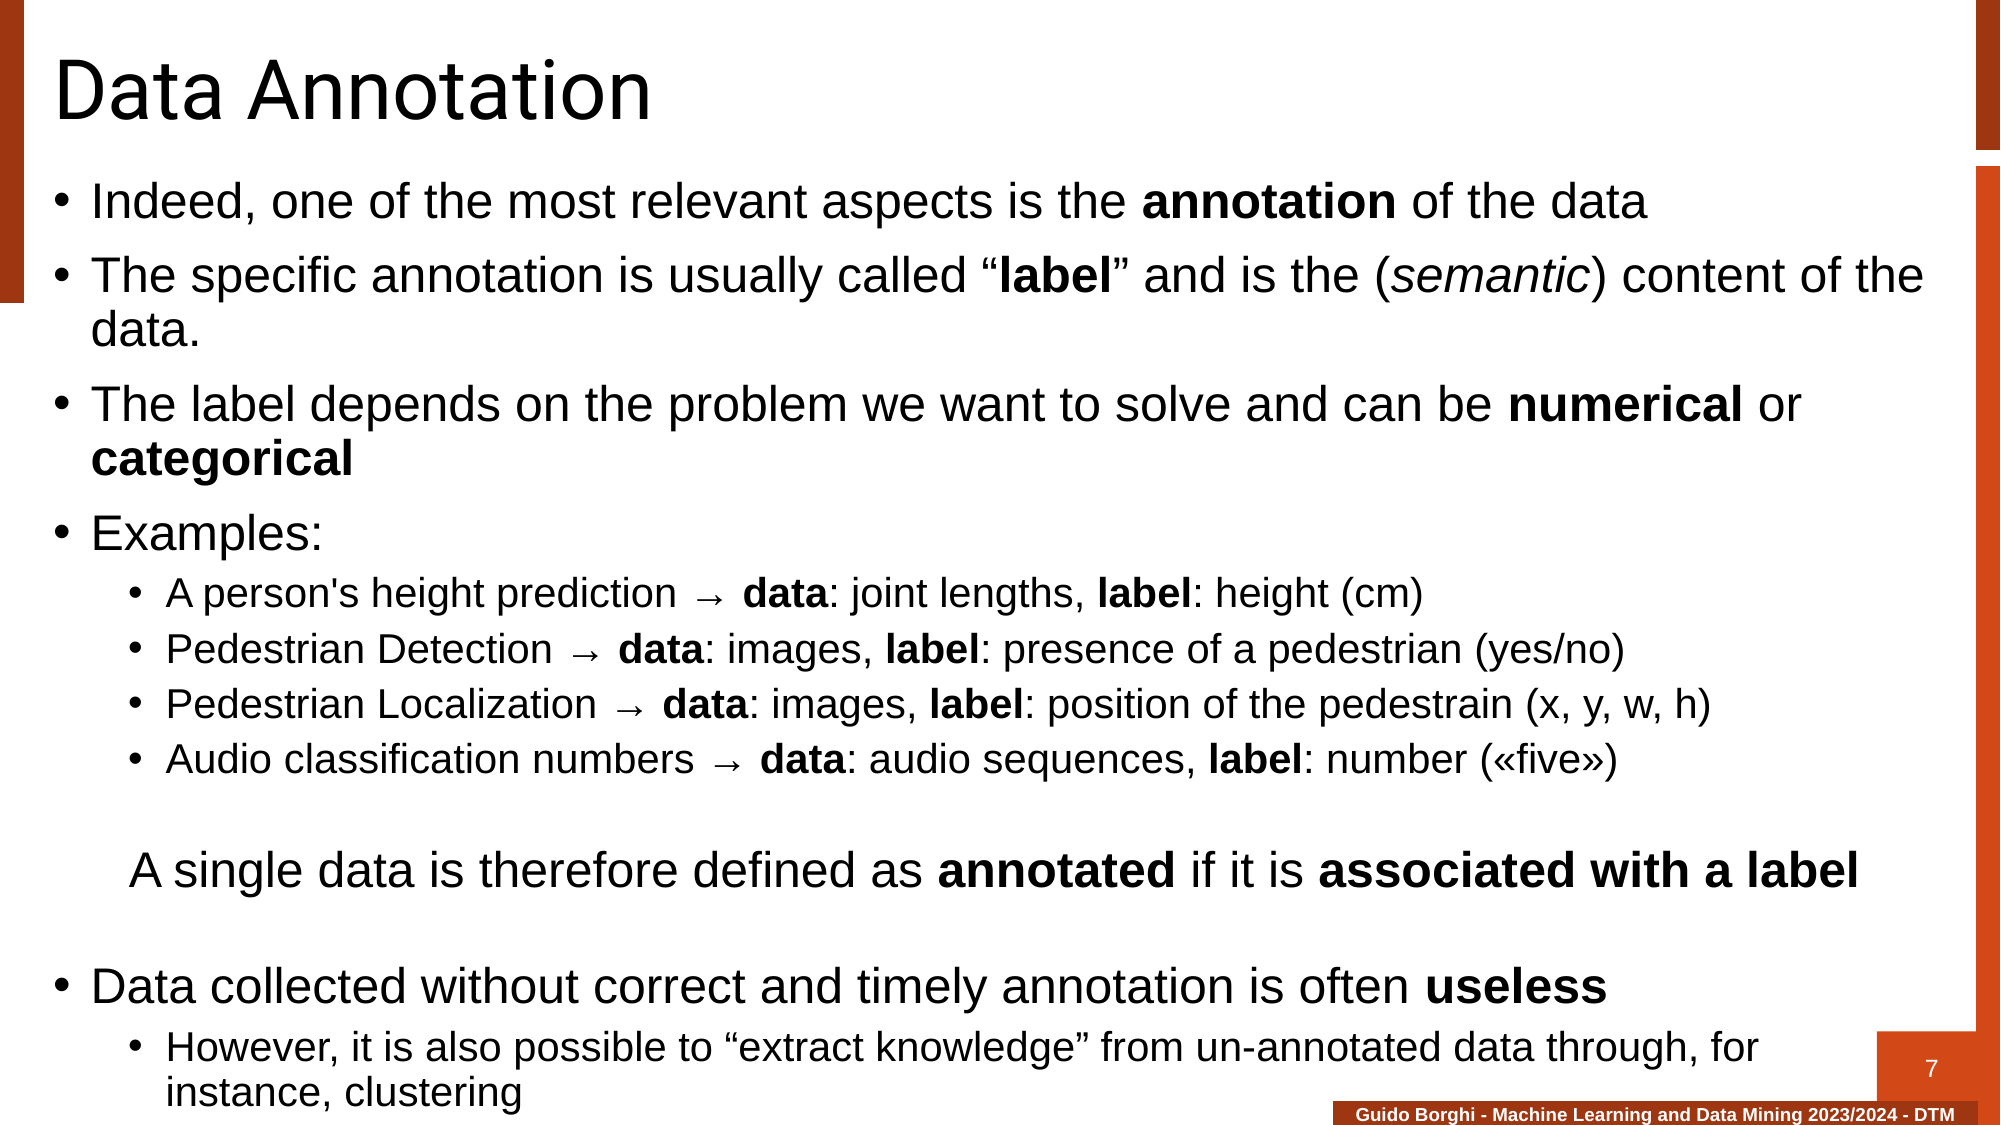

# Data Annotation
Indeed, one of the most relevant aspects is the annotation of the data
The specific annotation is usually called “label” and is the (semantic) content of the data.
The label depends on the problem we want to solve and can be numerical or categorical
Examples:
A person's height prediction → data: joint lengths, label: height (cm)
Pedestrian Detection → data: images, label: presence of a pedestrian (yes/no)
Pedestrian Localization → data: images, label: position of the pedestrain (x, y, w, h)
Audio classification numbers → data: audio sequences, label: number («five»)

A single data is therefore defined as annotated if it is associated with a label

Data collected without correct and timely annotation is often useless
However, it is also possible to “extract knowledge” from un-annotated data through, for instance, clustering

7